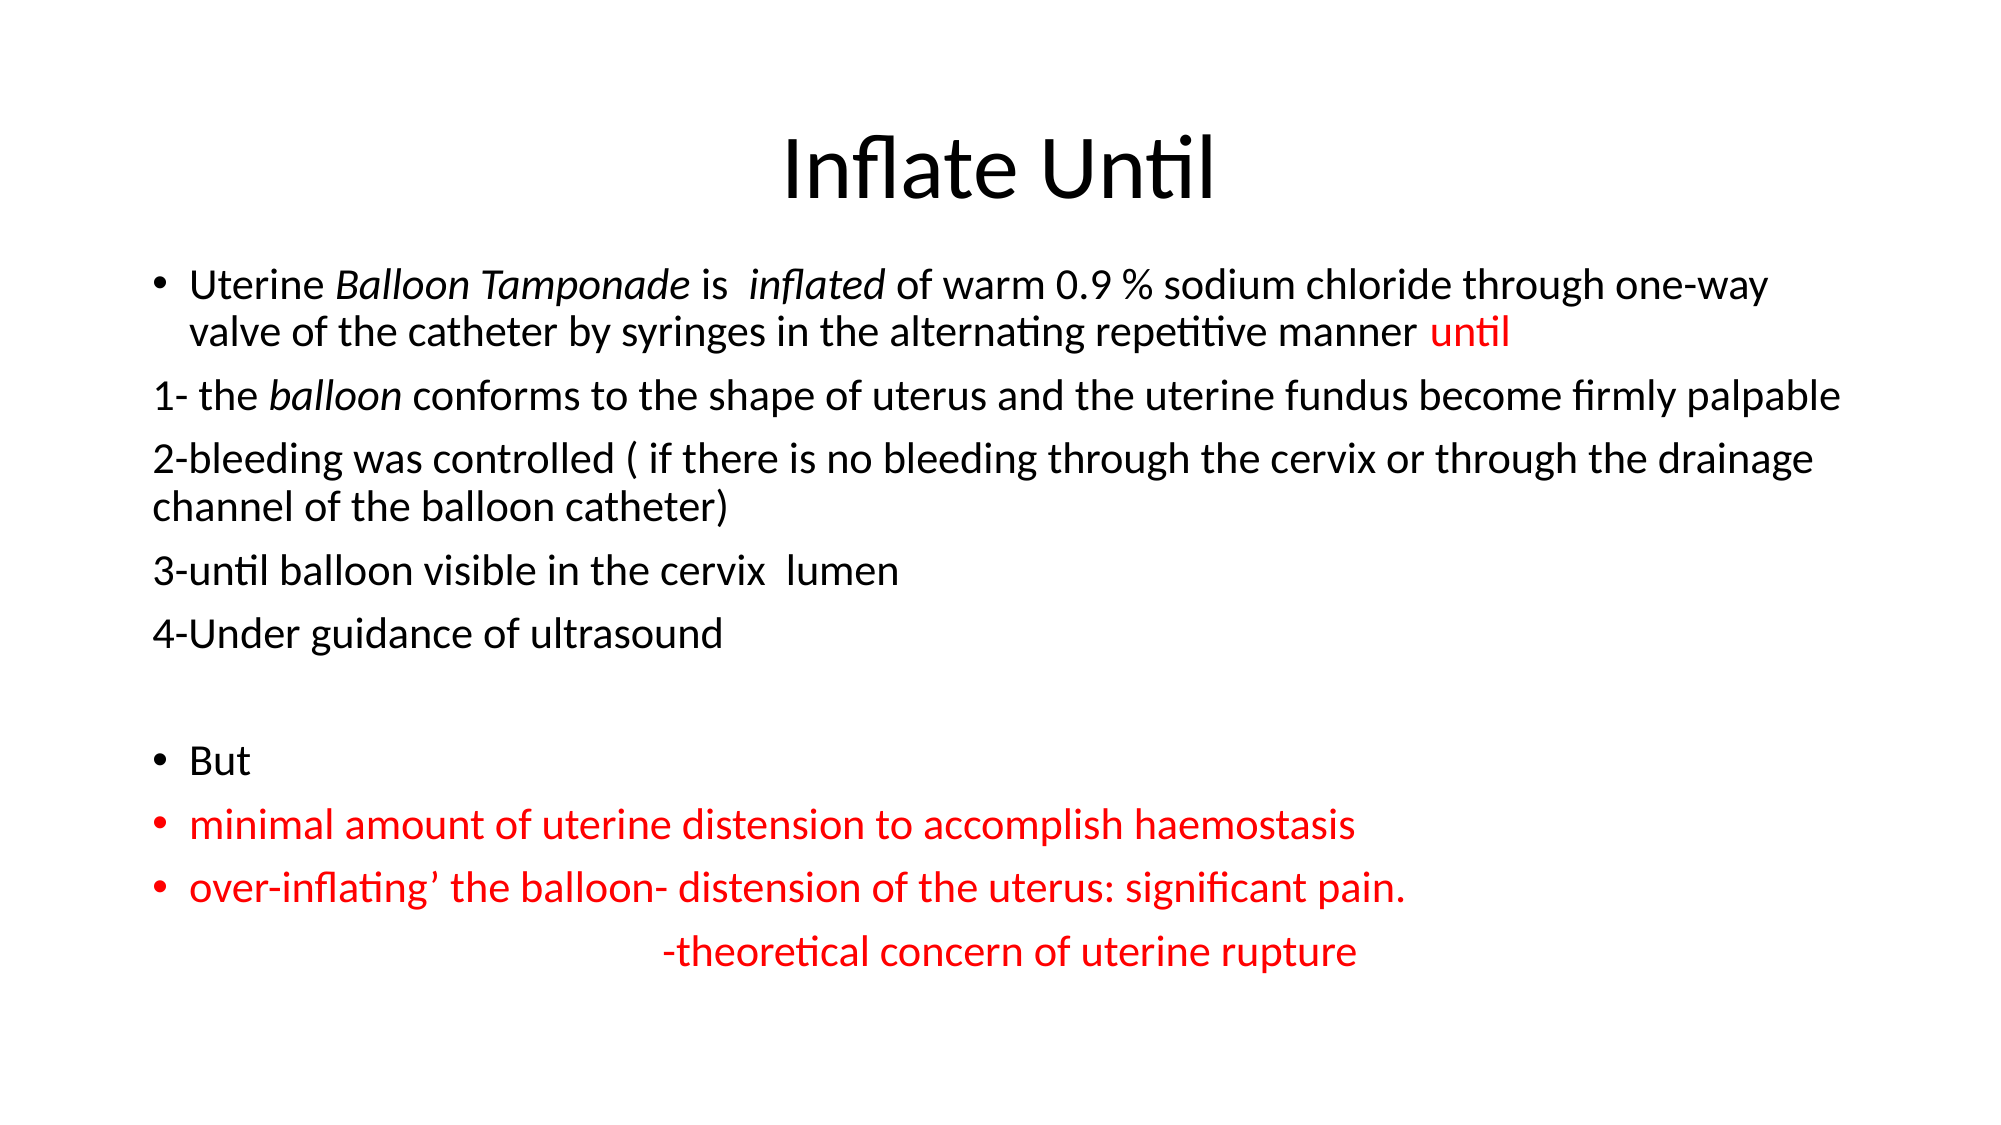

# Inflate Until
Uterine Balloon Tamponade is  inflated of warm 0.9 % sodium chloride through one-way valve of the catheter by syringes in the alternating repetitive manner until
1- the balloon conforms to the shape of uterus and the uterine fundus become firmly palpable
2-bleeding was controlled ( if there is no bleeding through the cervix or through the drainage channel of the balloon catheter)
3-until balloon visible in the cervix  lumen
4-Under guidance of ultrasound

But
minimal amount of uterine distension to accomplish haemostasis
over-inflating’ the balloon- distension of the uterus: significant pain.
                                                   -theoretical concern of uterine rupture